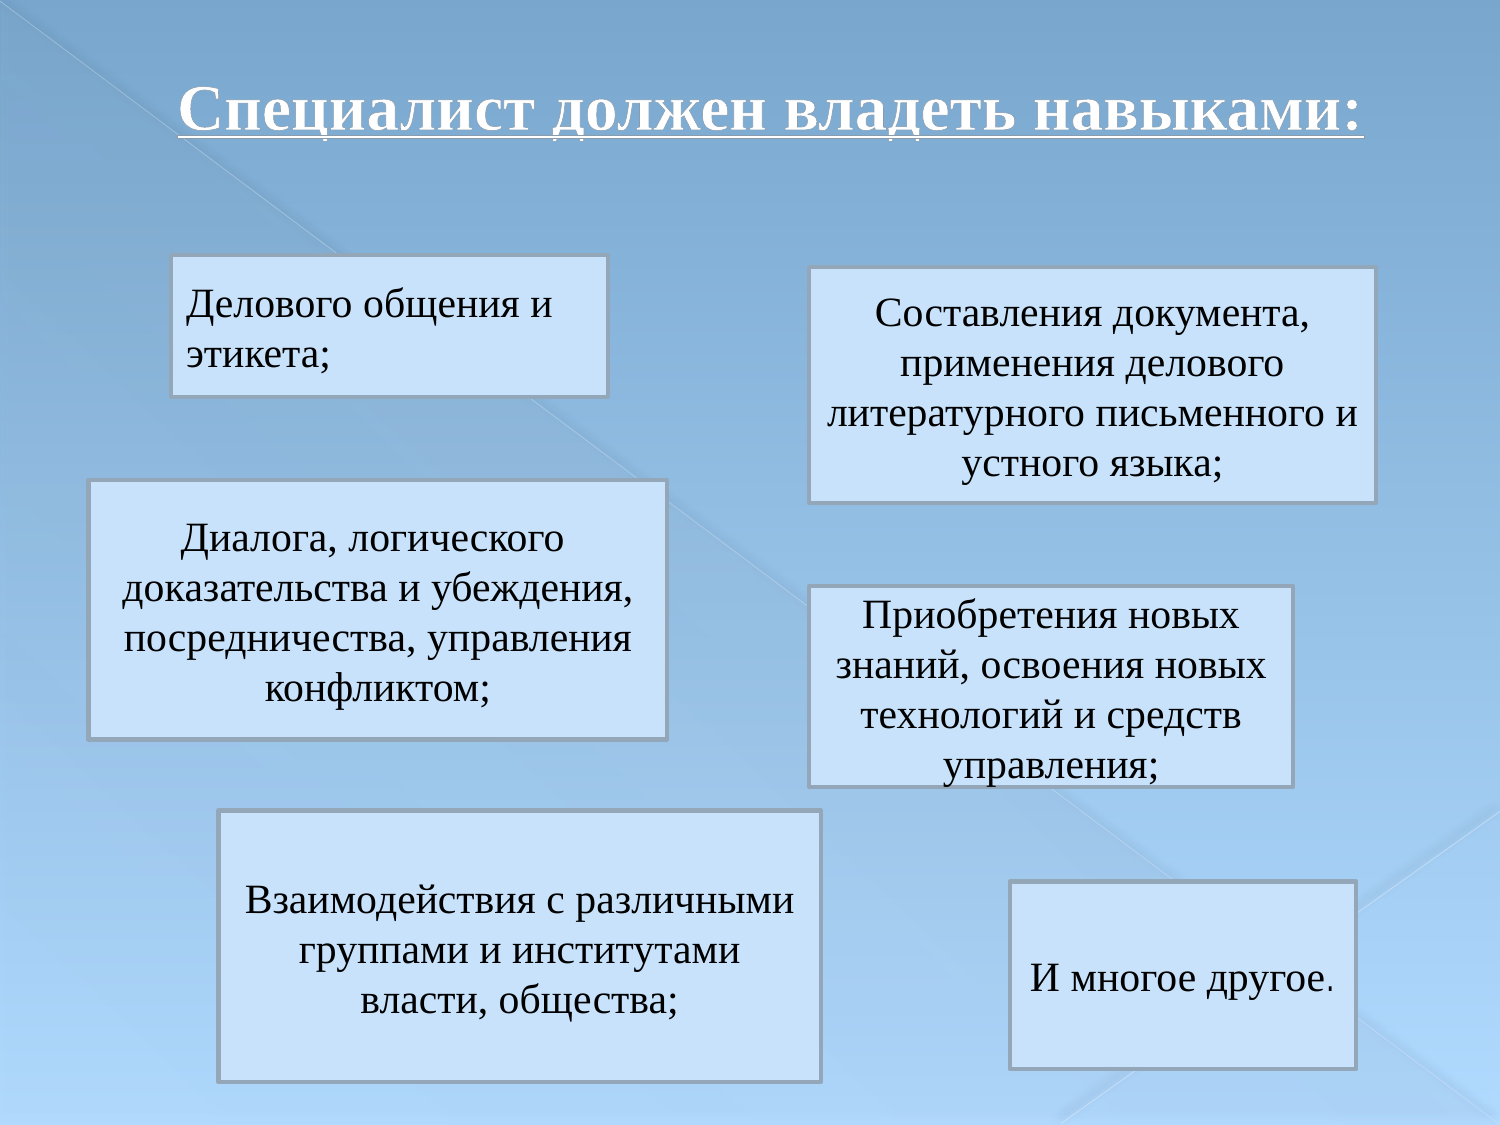

# Специалист должен владеть навыками:
Делового общения и этикета;
Составления документа, применения делового литературного письменного и устного языка;
Диалога, логического  доказательства и убеждения, посредничества, управления конфликтом;
Приобретения новых знаний, освоения новых технологий и средств управления;
Взаимодействия с различными группами и институтами власти, общества;
И многое другое.